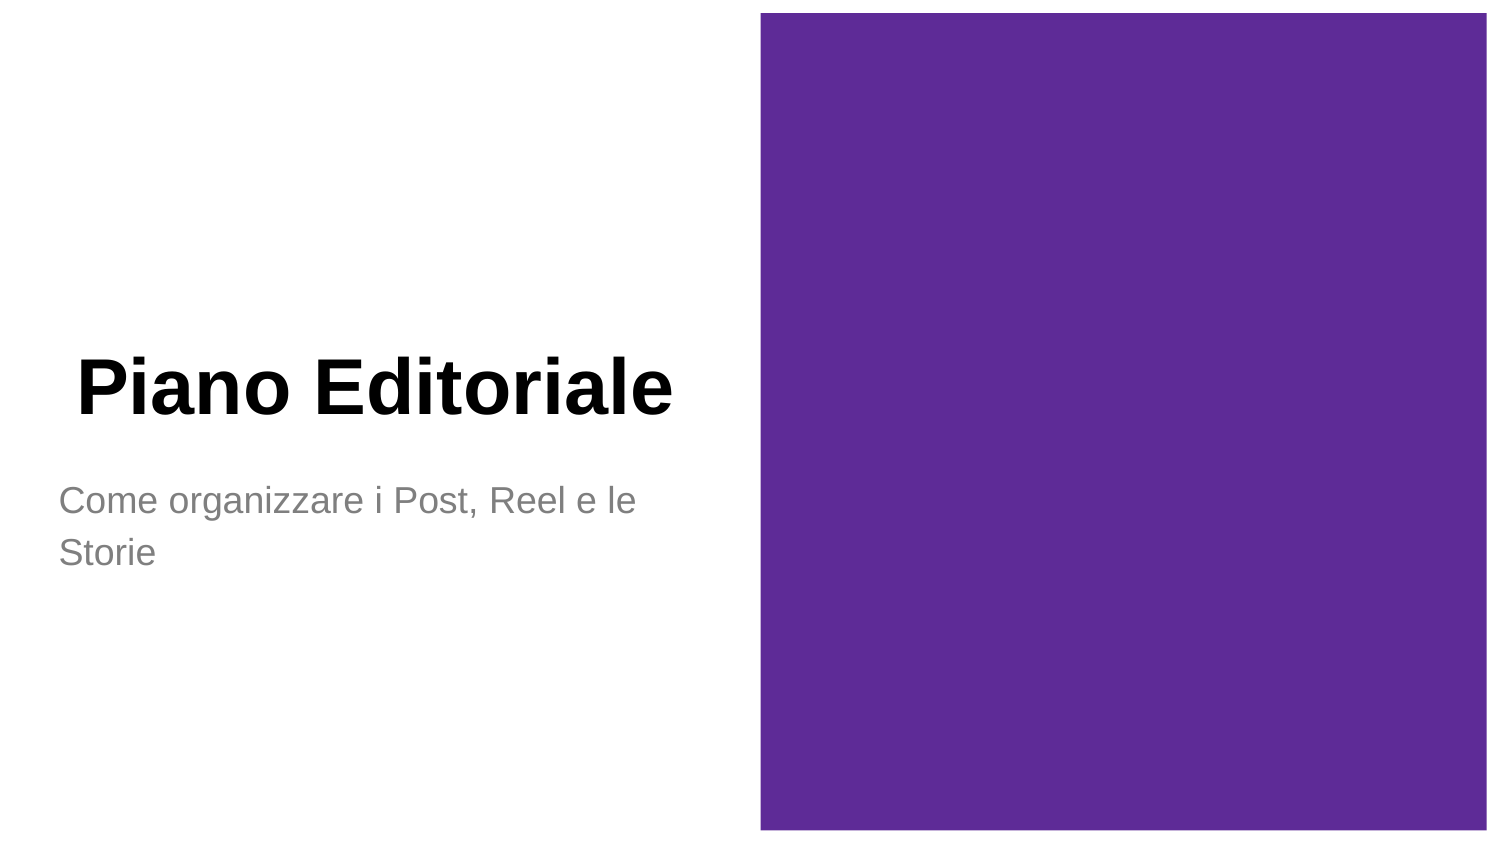

# Piano Editoriale
Come organizzare i Post, Reel e le Storie